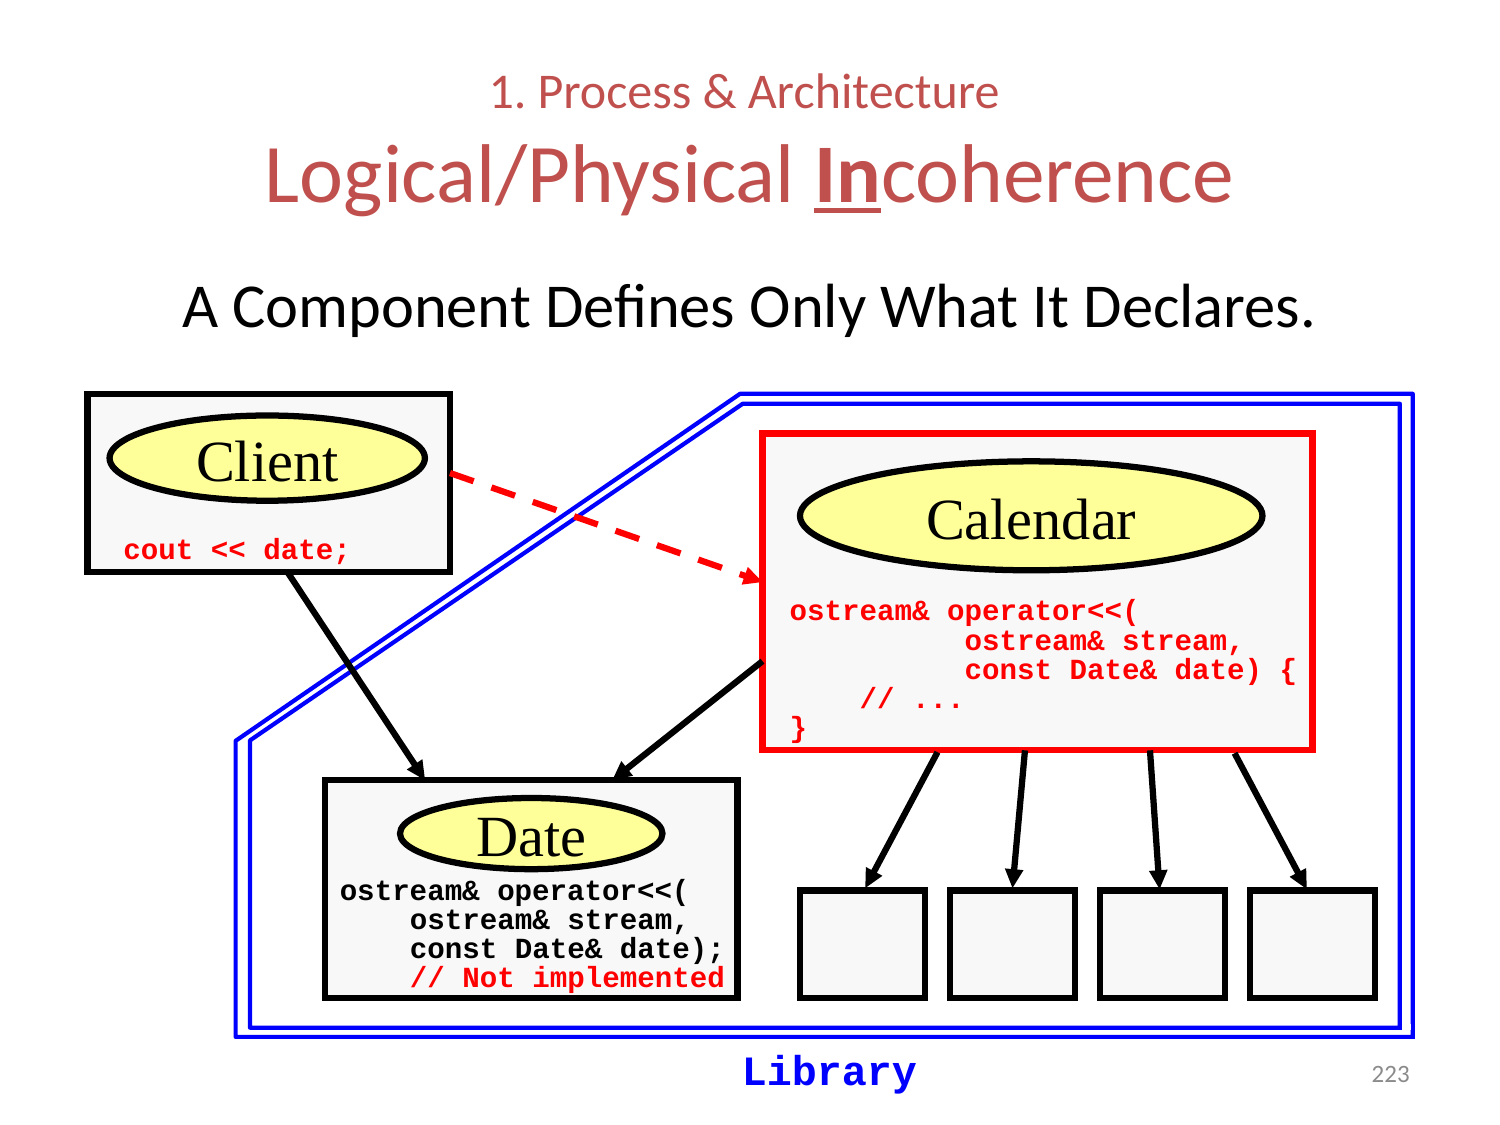

# 1. Process & Architecture Logical/Physical Incoherence
A Component Defines Only What It Declares.

Client
cout << date;

Calendar

ostream& operator<<(
          ostream& stream,
          const Date& date) {
    // ...
}

Date
ostream& operator<<(
    ostream& stream,
    const Date& date);
    // Not implemented

Library
223